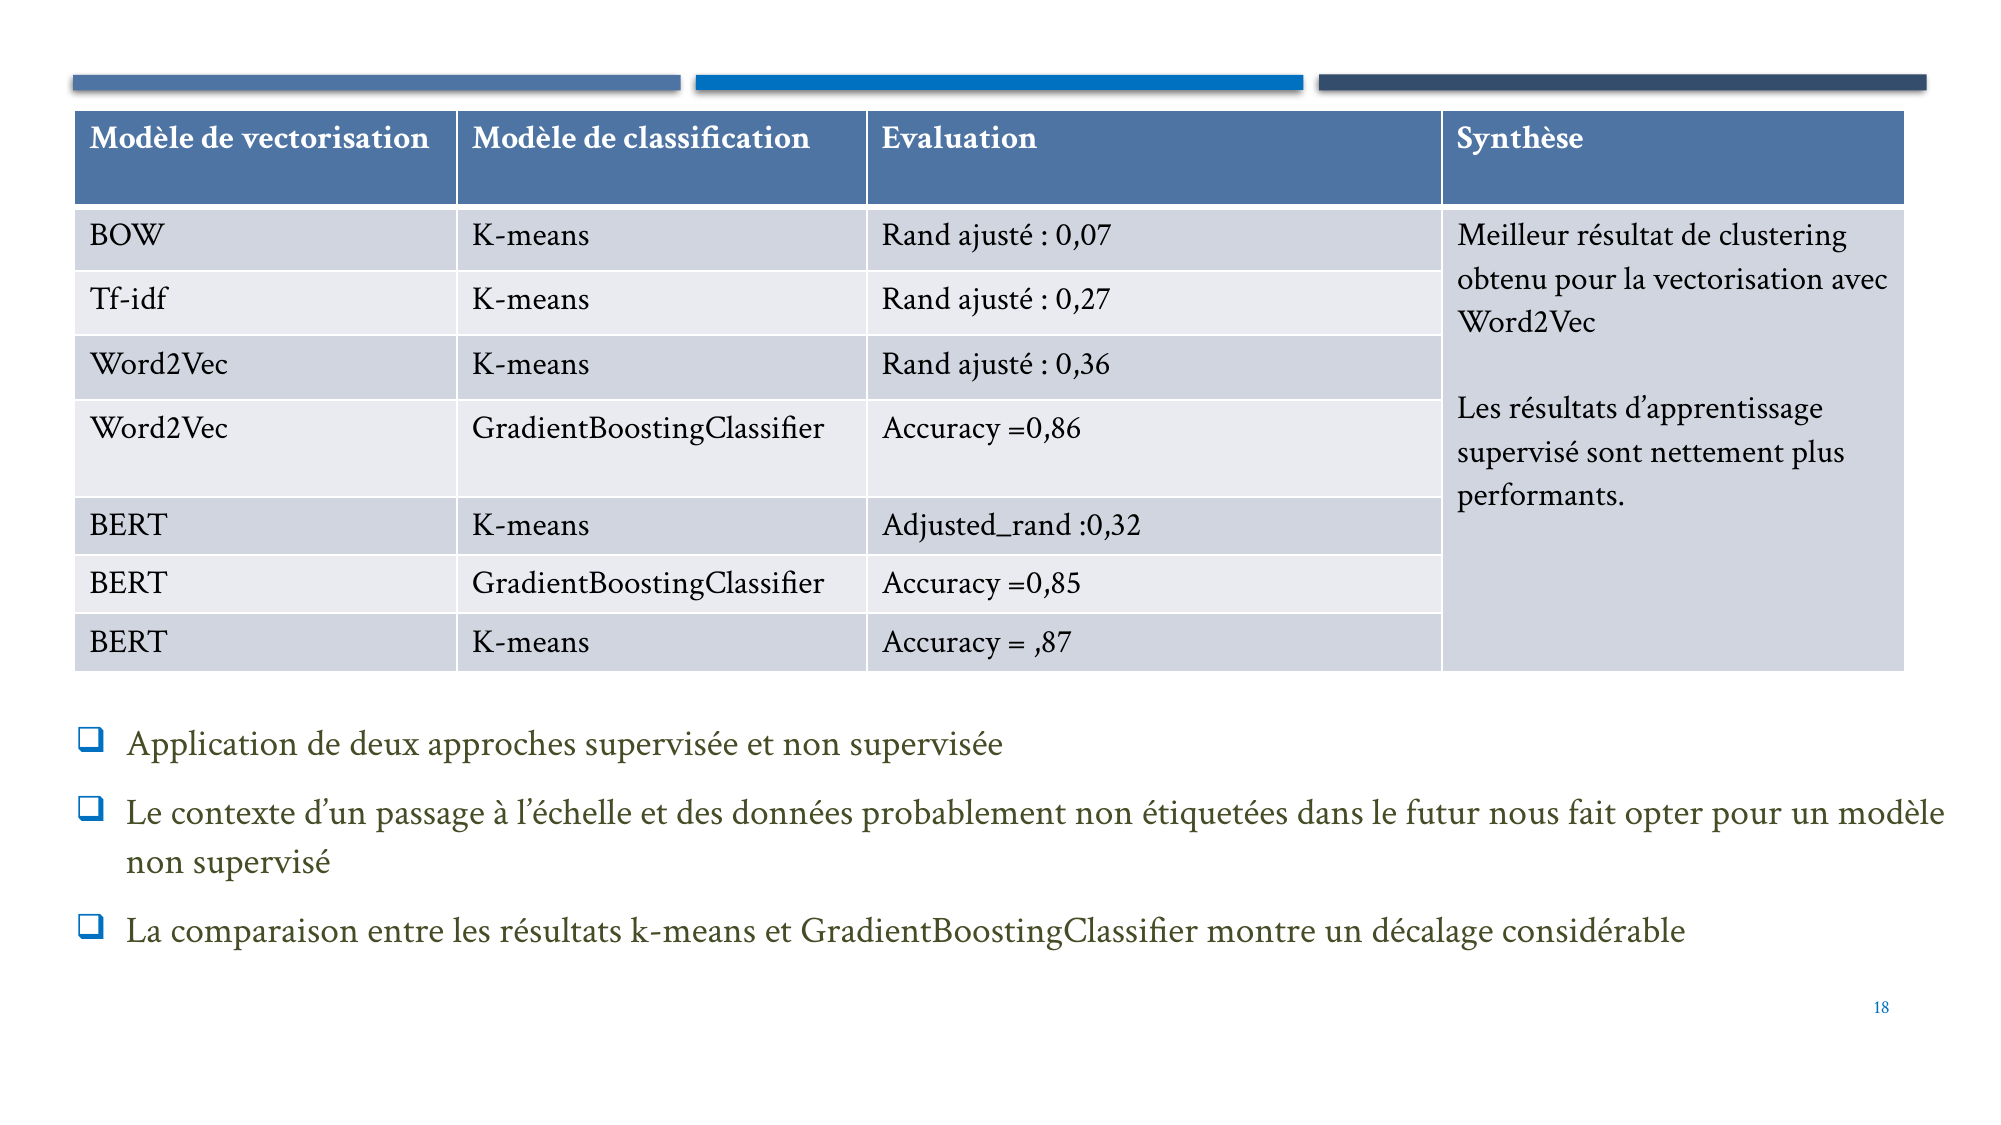

| Modèle de vectorisation | Modèle de classification | Evaluation | Synthèse |
| --- | --- | --- | --- |
| BOW | K-means | Rand ajusté : 0,07 | Meilleur résultat de clustering obtenu pour la vectorisation avec Word2Vec Les résultats d’apprentissage supervisé sont nettement plus performants. |
| Tf-idf | K-means | Rand ajusté : 0,27 |  |
| Word2Vec | K-means | Rand ajusté : 0,36 |  |
| Word2Vec | GradientBoostingClassifier | Accuracy =0,86 |  |
| BERT | K-means | Adjusted\_rand :0,32 |  |
| BERT | GradientBoostingClassifier | Accuracy =0,85 |  |
| BERT | K-means | Accuracy = ,87 |  |

Application de deux approches supervisée et non supervisée
Le contexte d’un passage à l’échelle et des données probablement non étiquetées dans le futur nous fait opter pour un modèle non supervisé
La comparaison entre les résultats k-means et GradientBoostingClassifier montre un décalage considérable
18